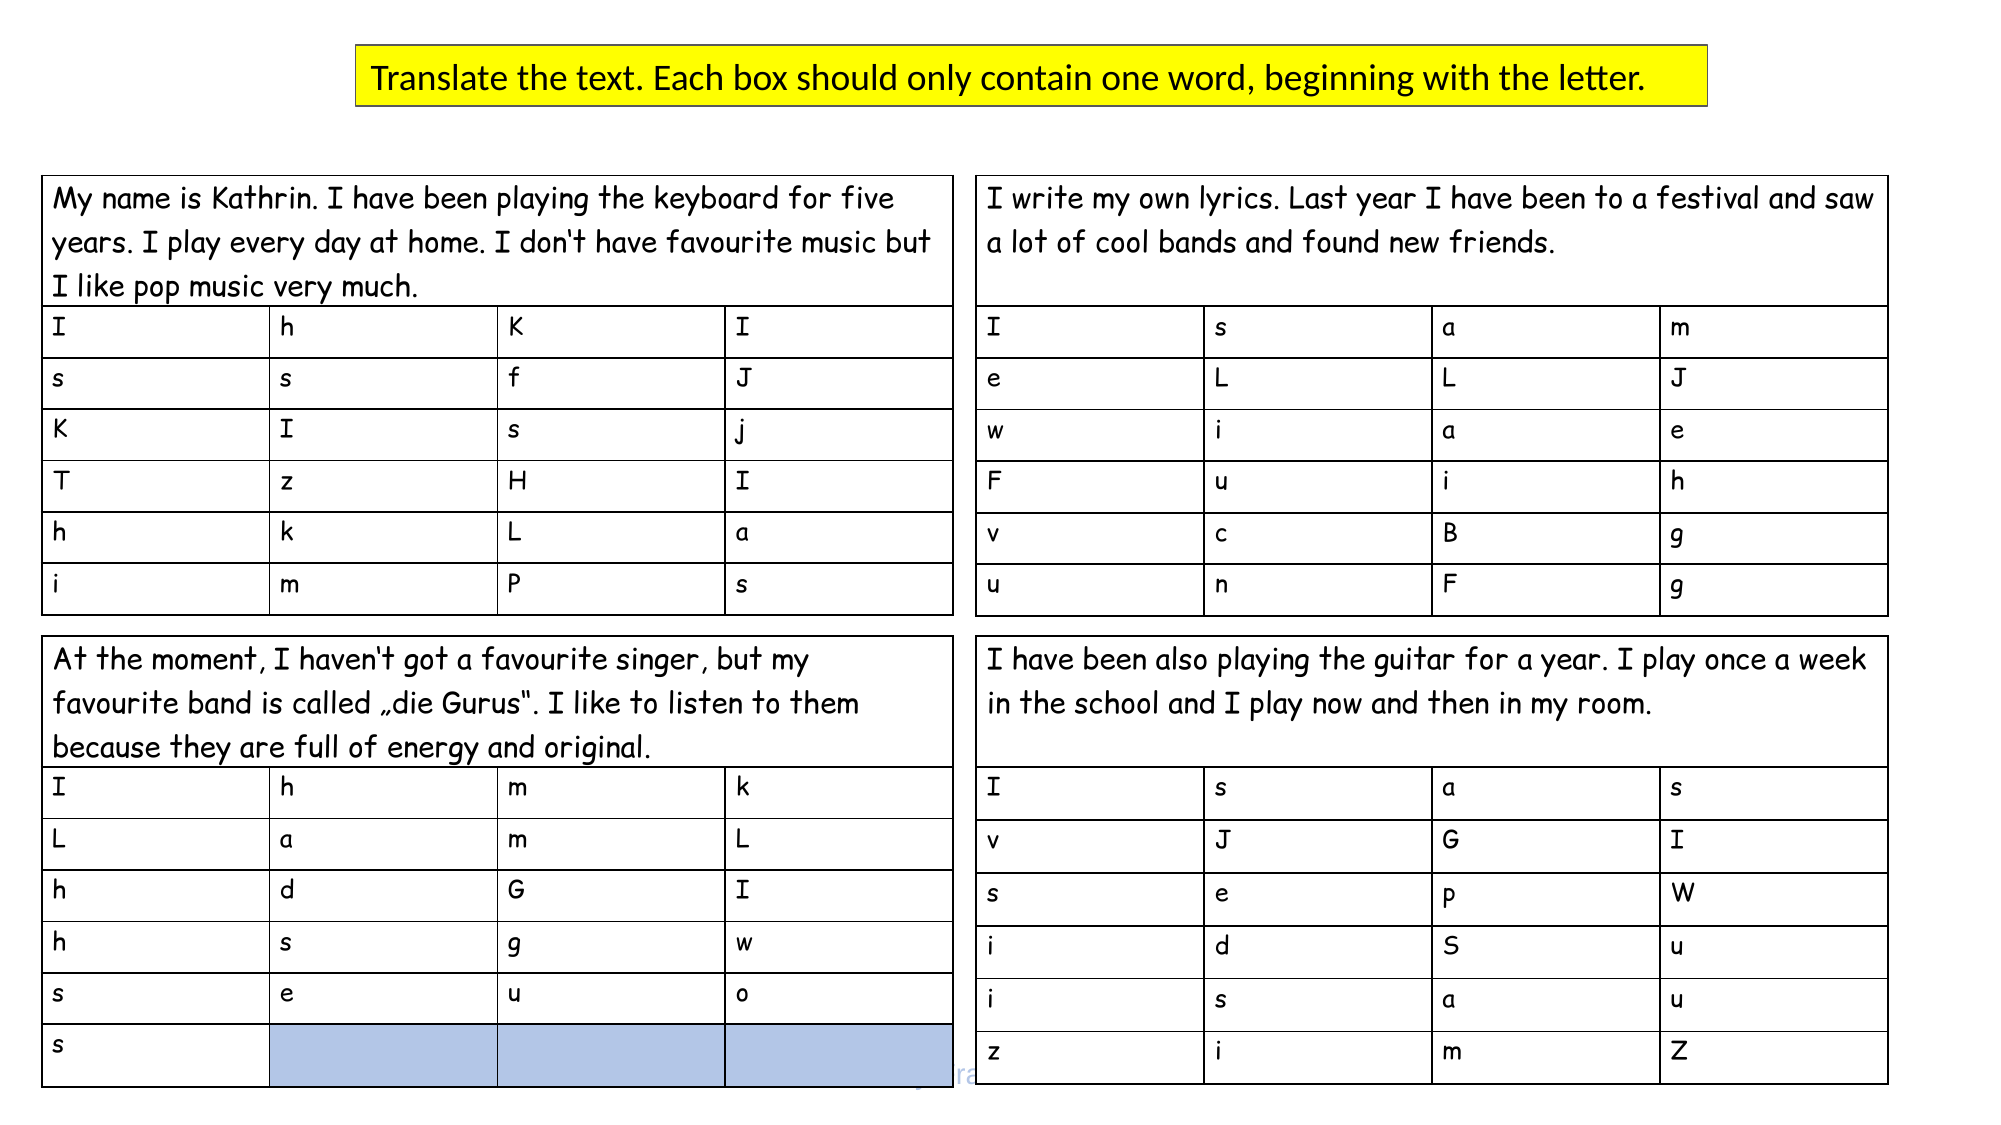

Translate the text. Each box should only contain one word, beginning with the letter.
| My name is Kathrin. I have been playing the keyboard for five years. I play every day at home. I don‘t have favourite music but I like pop music very much. |  |  |  |
| --- | --- | --- | --- |
| I | h | K | I |
| s | s | f | J |
| K | I | s | j |
| T | z | H | I |
| h | k | L | a |
| i | m | P | s |
| I write my own lyrics. Last year I have been to a festival and saw a lot of cool bands and found new friends. |  |  |  |
| --- | --- | --- | --- |
| I | s | a | m |
| e | L | L | J |
| w | i | a | e |
| F | u | i | h |
| v | c | B | g |
| u | n | F | g |
| At the moment, I haven‘t got a favourite singer, but my favourite band is called „die Gurus“. I like to listen to them because they are full of energy and original. |  |  |  |
| --- | --- | --- | --- |
| I | h | m | k |
| L | a | m | L |
| h | d | G | I |
| h | s | g | w |
| s | e | u | o |
| s |  |  |  |
| I have been also playing the guitar for a year. I play once a week in the school and I play now and then in my room. |  |  |  |
| --- | --- | --- | --- |
| I | s | a | s |
| v | J | G | I |
| s | e | p | W |
| i | d | S | u |
| i | s | a | u |
| z | i | m | Z |